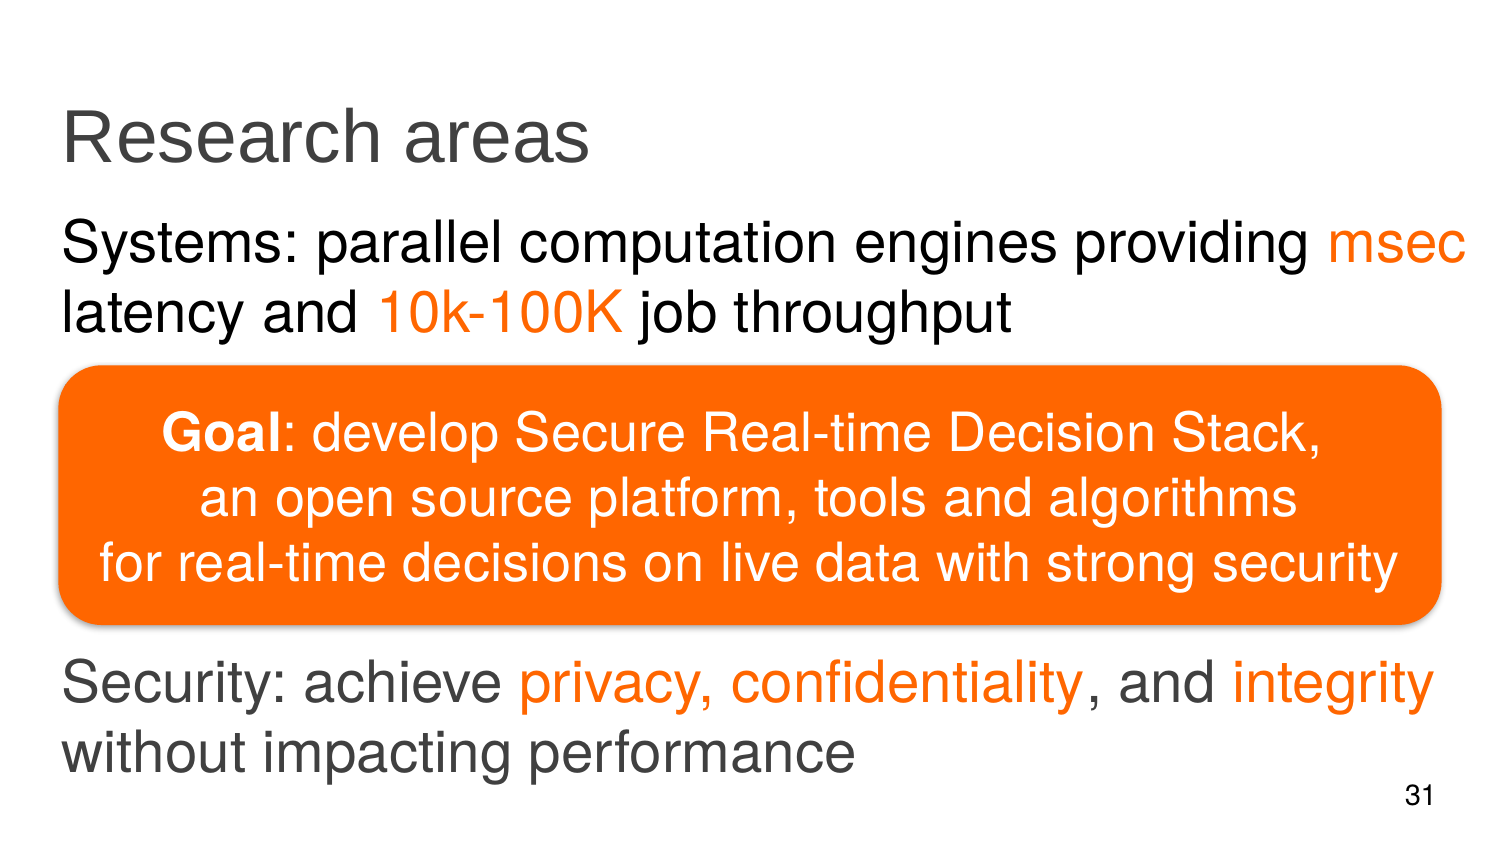

# Research areas
Systems: parallel computation engines providing msec latency and 10k-100K job throughput

Machine Learning:
On-line ML algorithms
Robust algorithms: handle noisy data, guarantee
worst-case behavior

Security: achieve privacy, confidentiality, and integrity without impacting performance
Goal: develop Secure Real-time Decision Stack,
an open source platform, tools and algorithms
for real-time decisions on live data with strong security
31